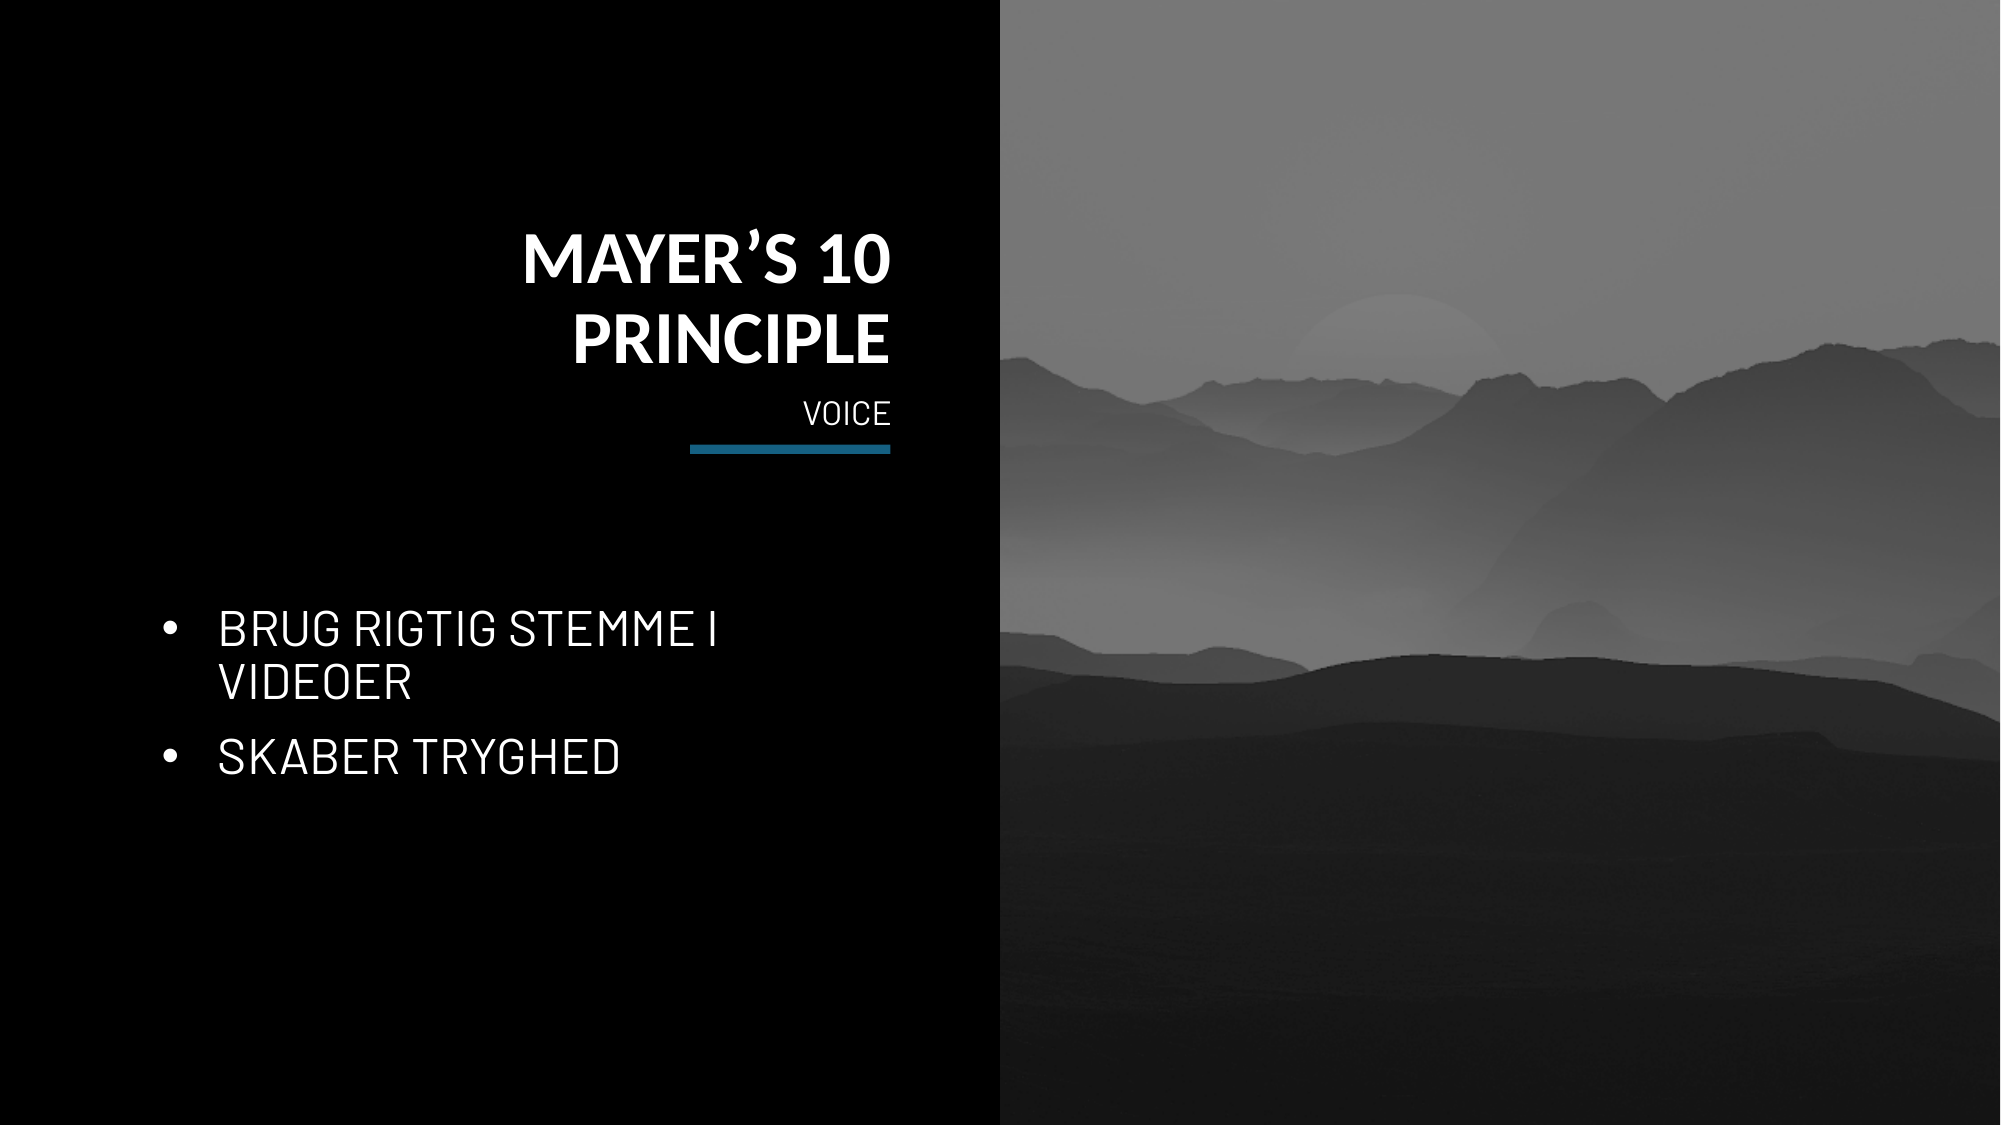

MAYER’S 10 PRINCIPLE
VOICE

BRUG RIGTIG STEMME I VIDEOER
SKABER TRYGHED